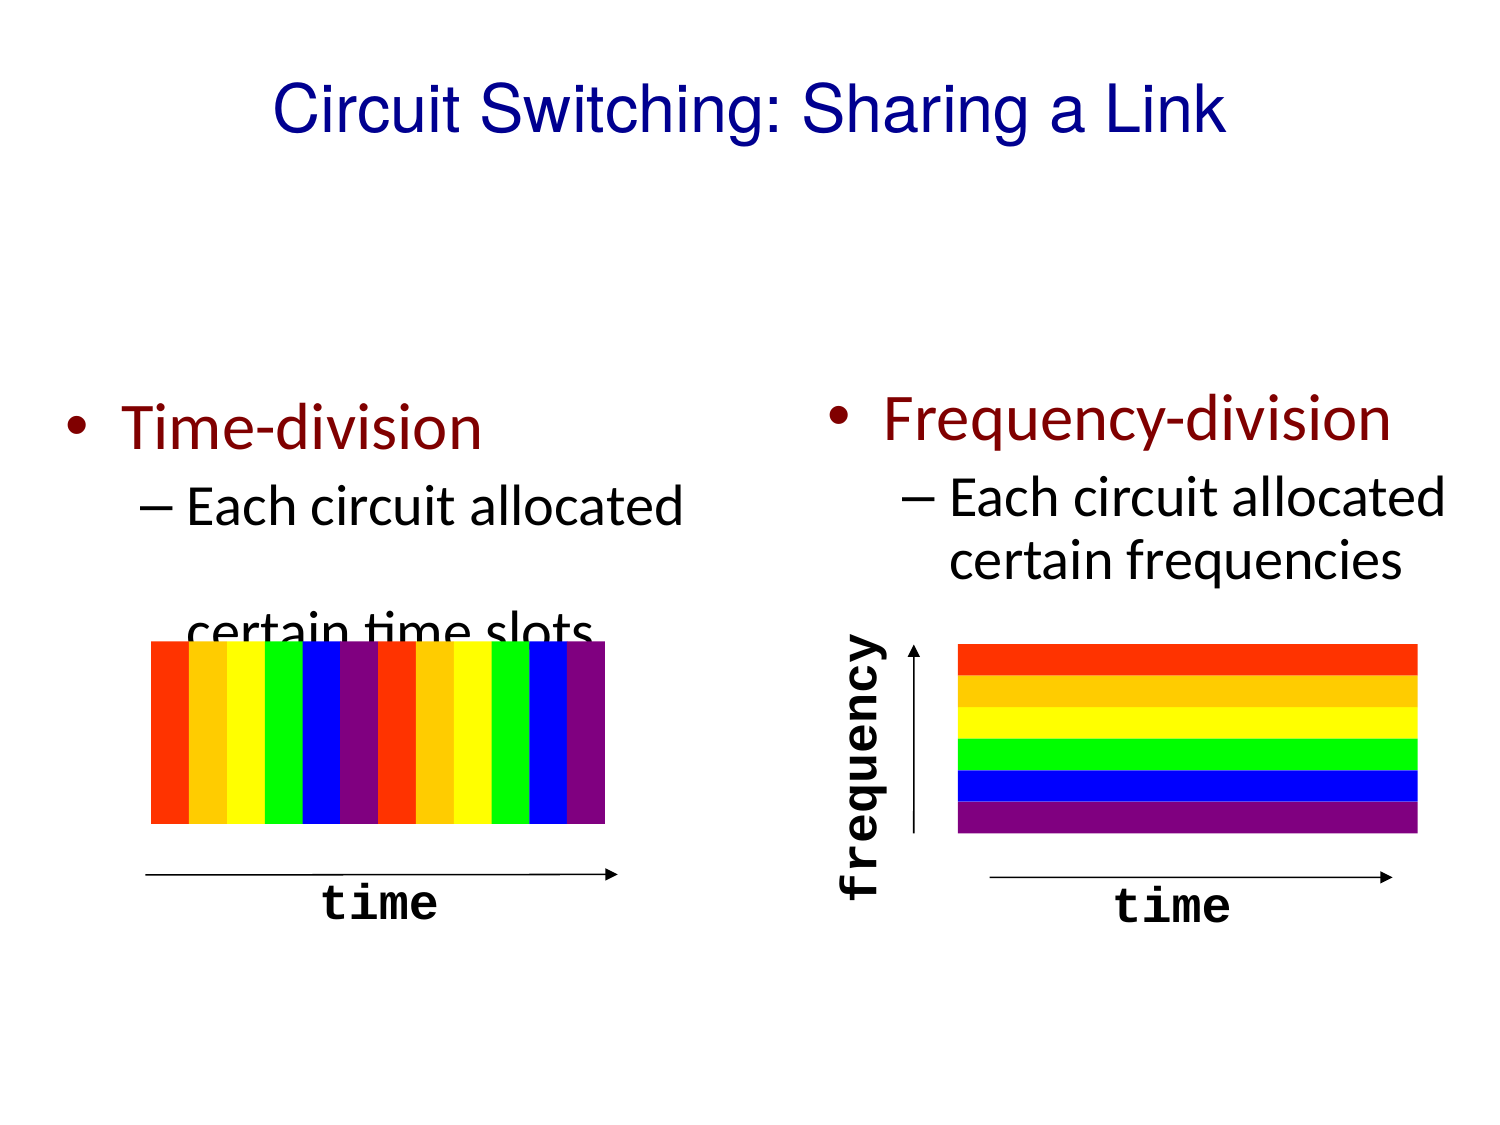

# Circuit Switching: Sharing a Link
Frequency-division
Each circuit allocated certain frequencies
Time-division
Each circuit allocated
certain time slots

frequency
time
time